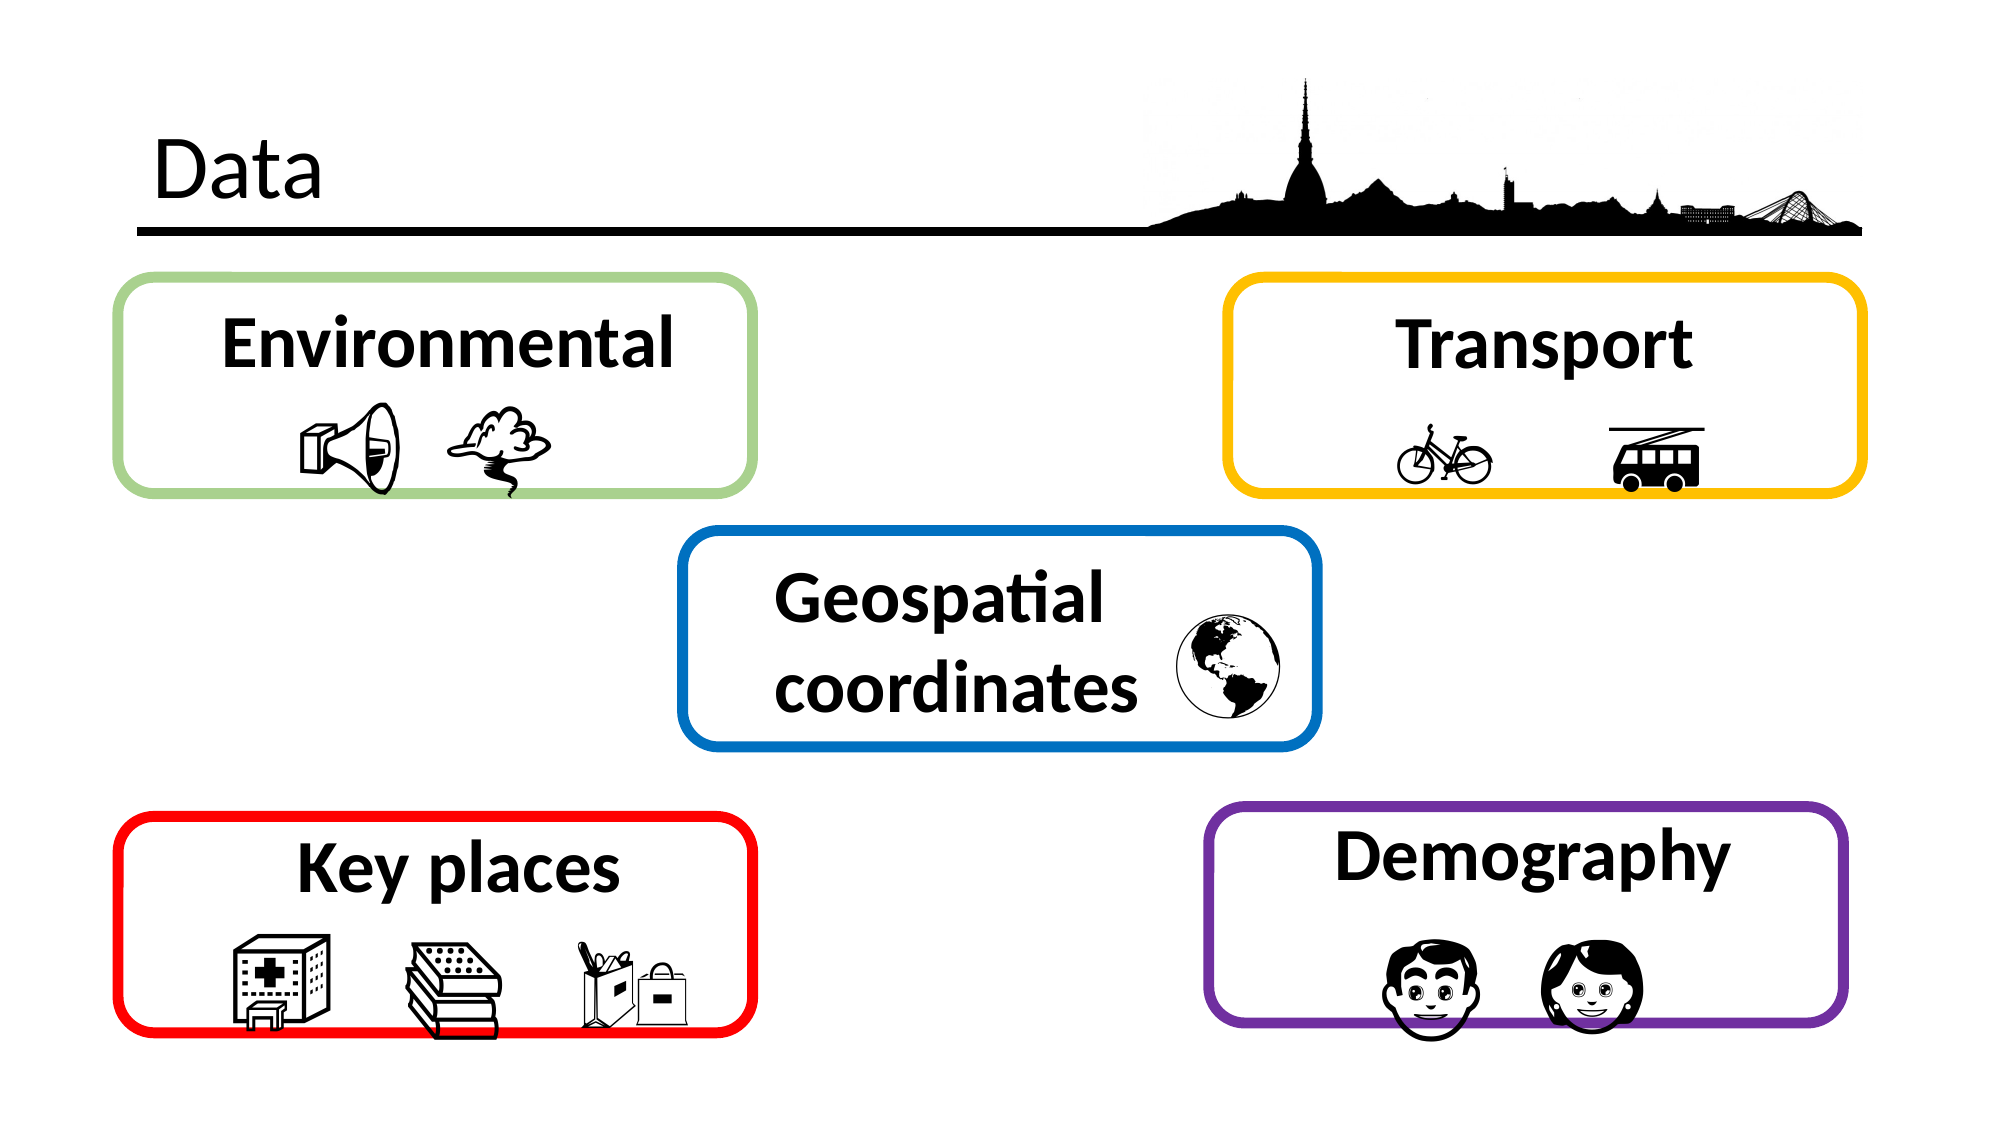

# Data

Environmental
🌪
📢

Transport
🚲
🚎

Geospatial
coordinates
🌎
Demography

👩
👨
Key places

🏥
🛍
📚